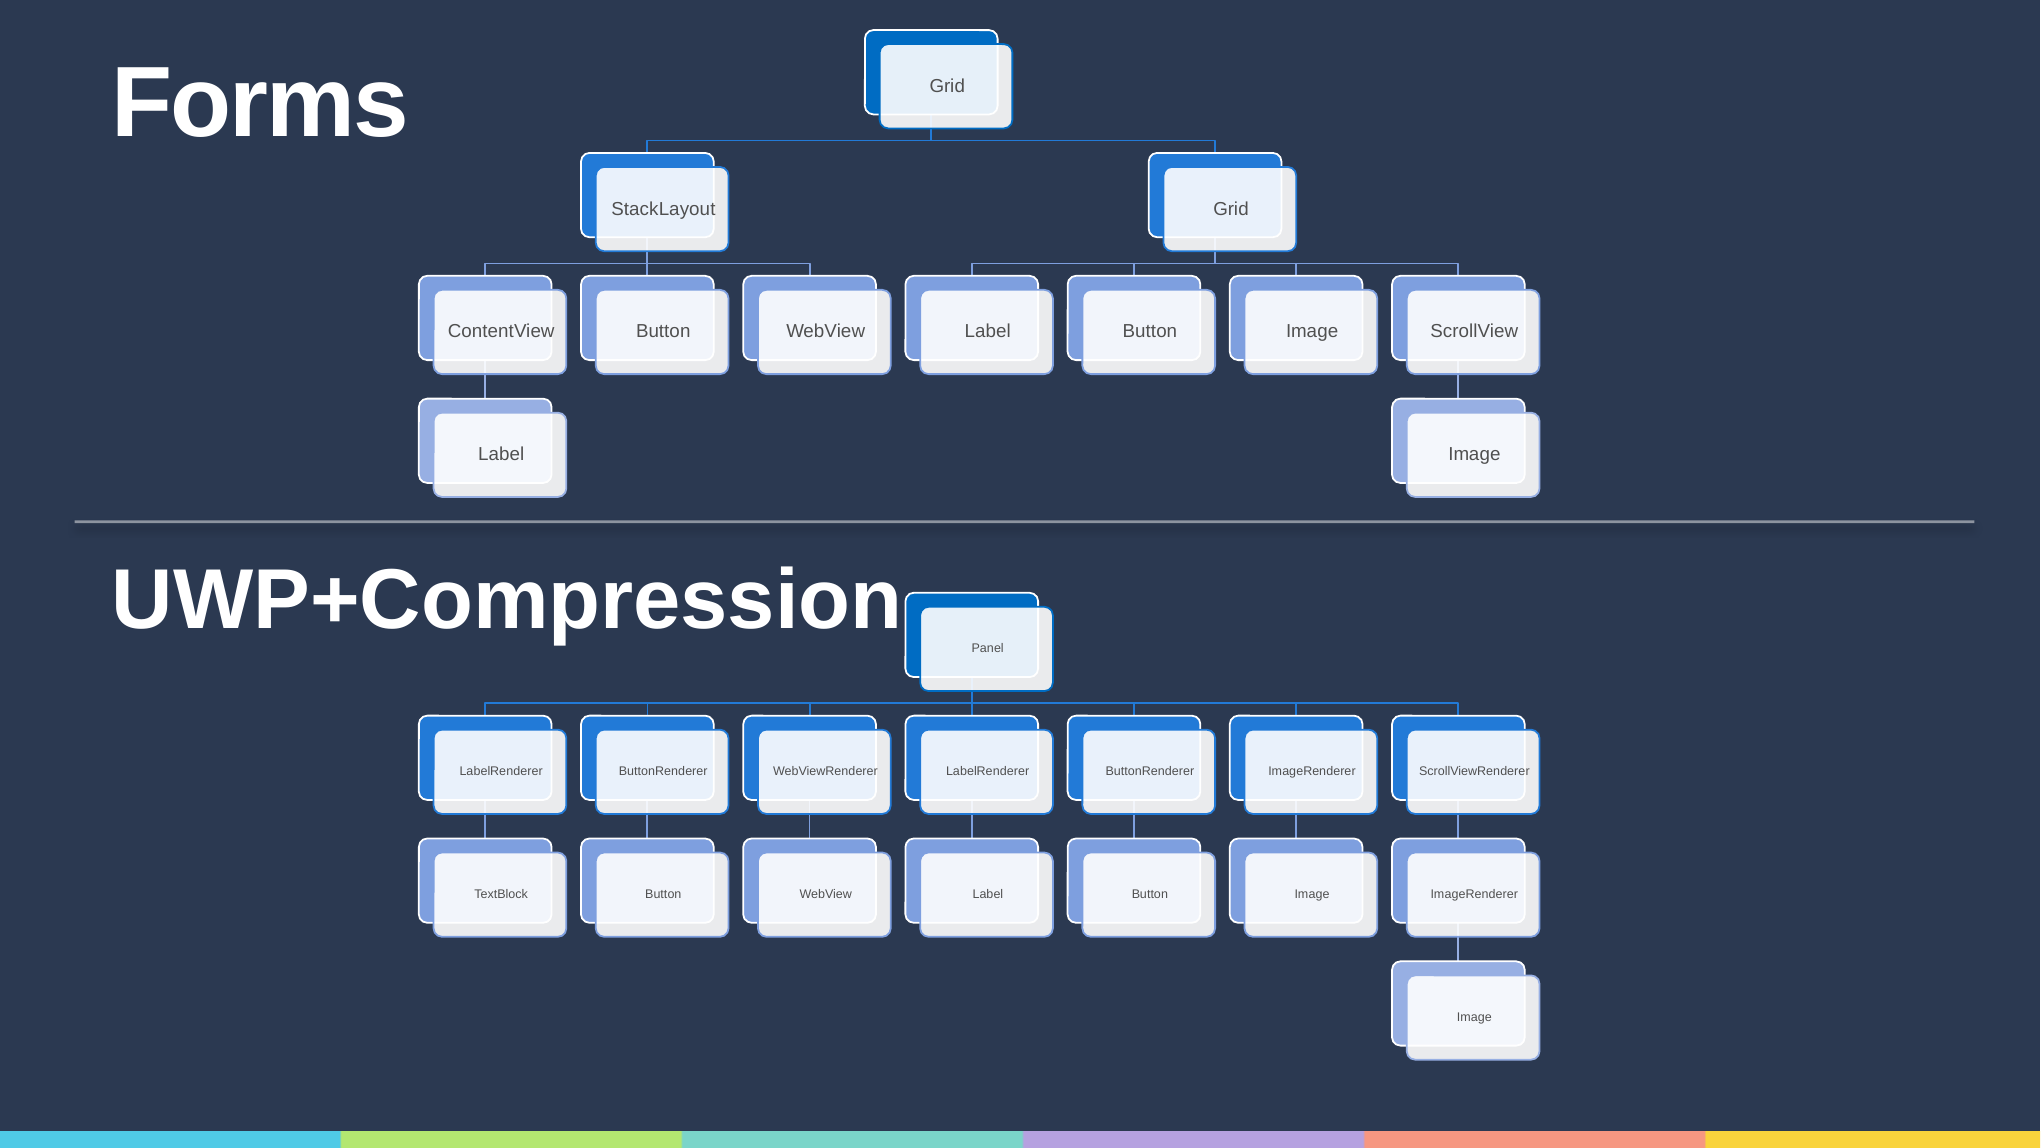

Grid
StackLayout
ContentView
Label
Button
WebView
Grid
Label
Button
Image
ScrollView
Image
# Forms
UWP+Compression
Panel
LabelRenderer
TextBlock
ButtonRenderer
Button
WebViewRenderer
WebView
LabelRenderer
Label
ButtonRenderer
Button
ImageRenderer
Image
ScrollViewRenderer
ImageRenderer
Image